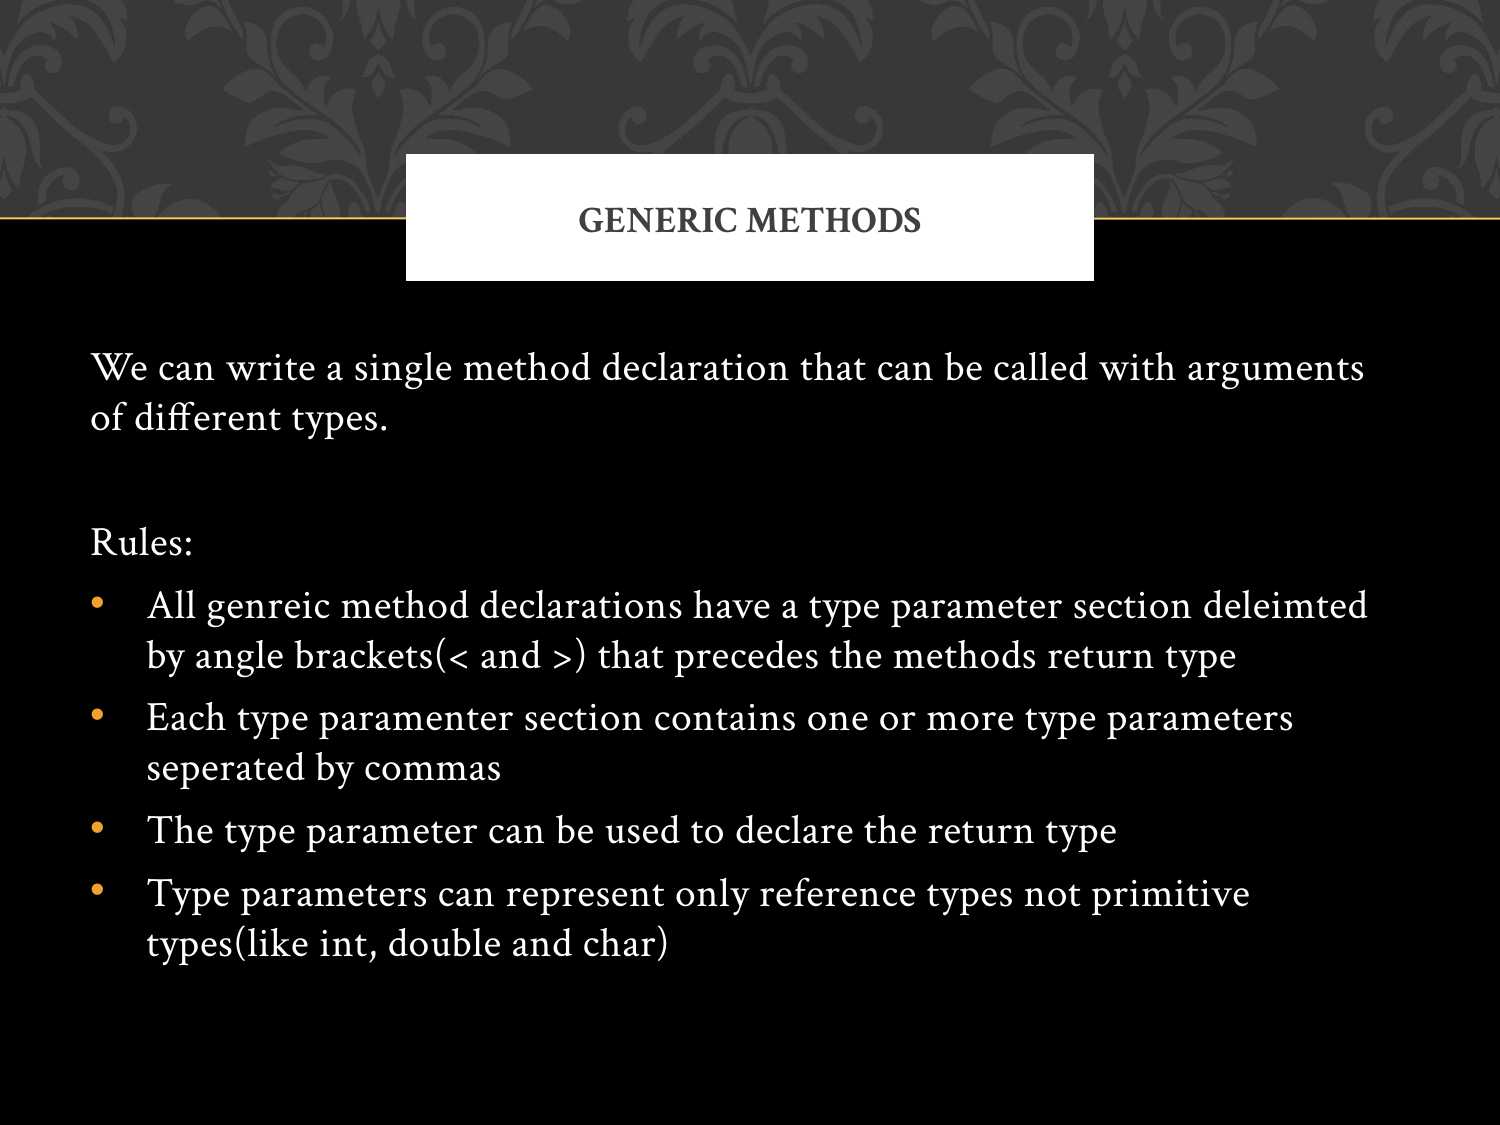

# Generic Methods
We can write a single method declaration that can be called with arguments of different types.

Rules:
All genreic method declarations have a type parameter section deleimted by angle brackets(< and >) that precedes the methods return type
Each type paramenter section contains one or more type parameters seperated by commas
The type parameter can be used to declare the return type
Type parameters can represent only reference types not primitive types(like int, double and char)